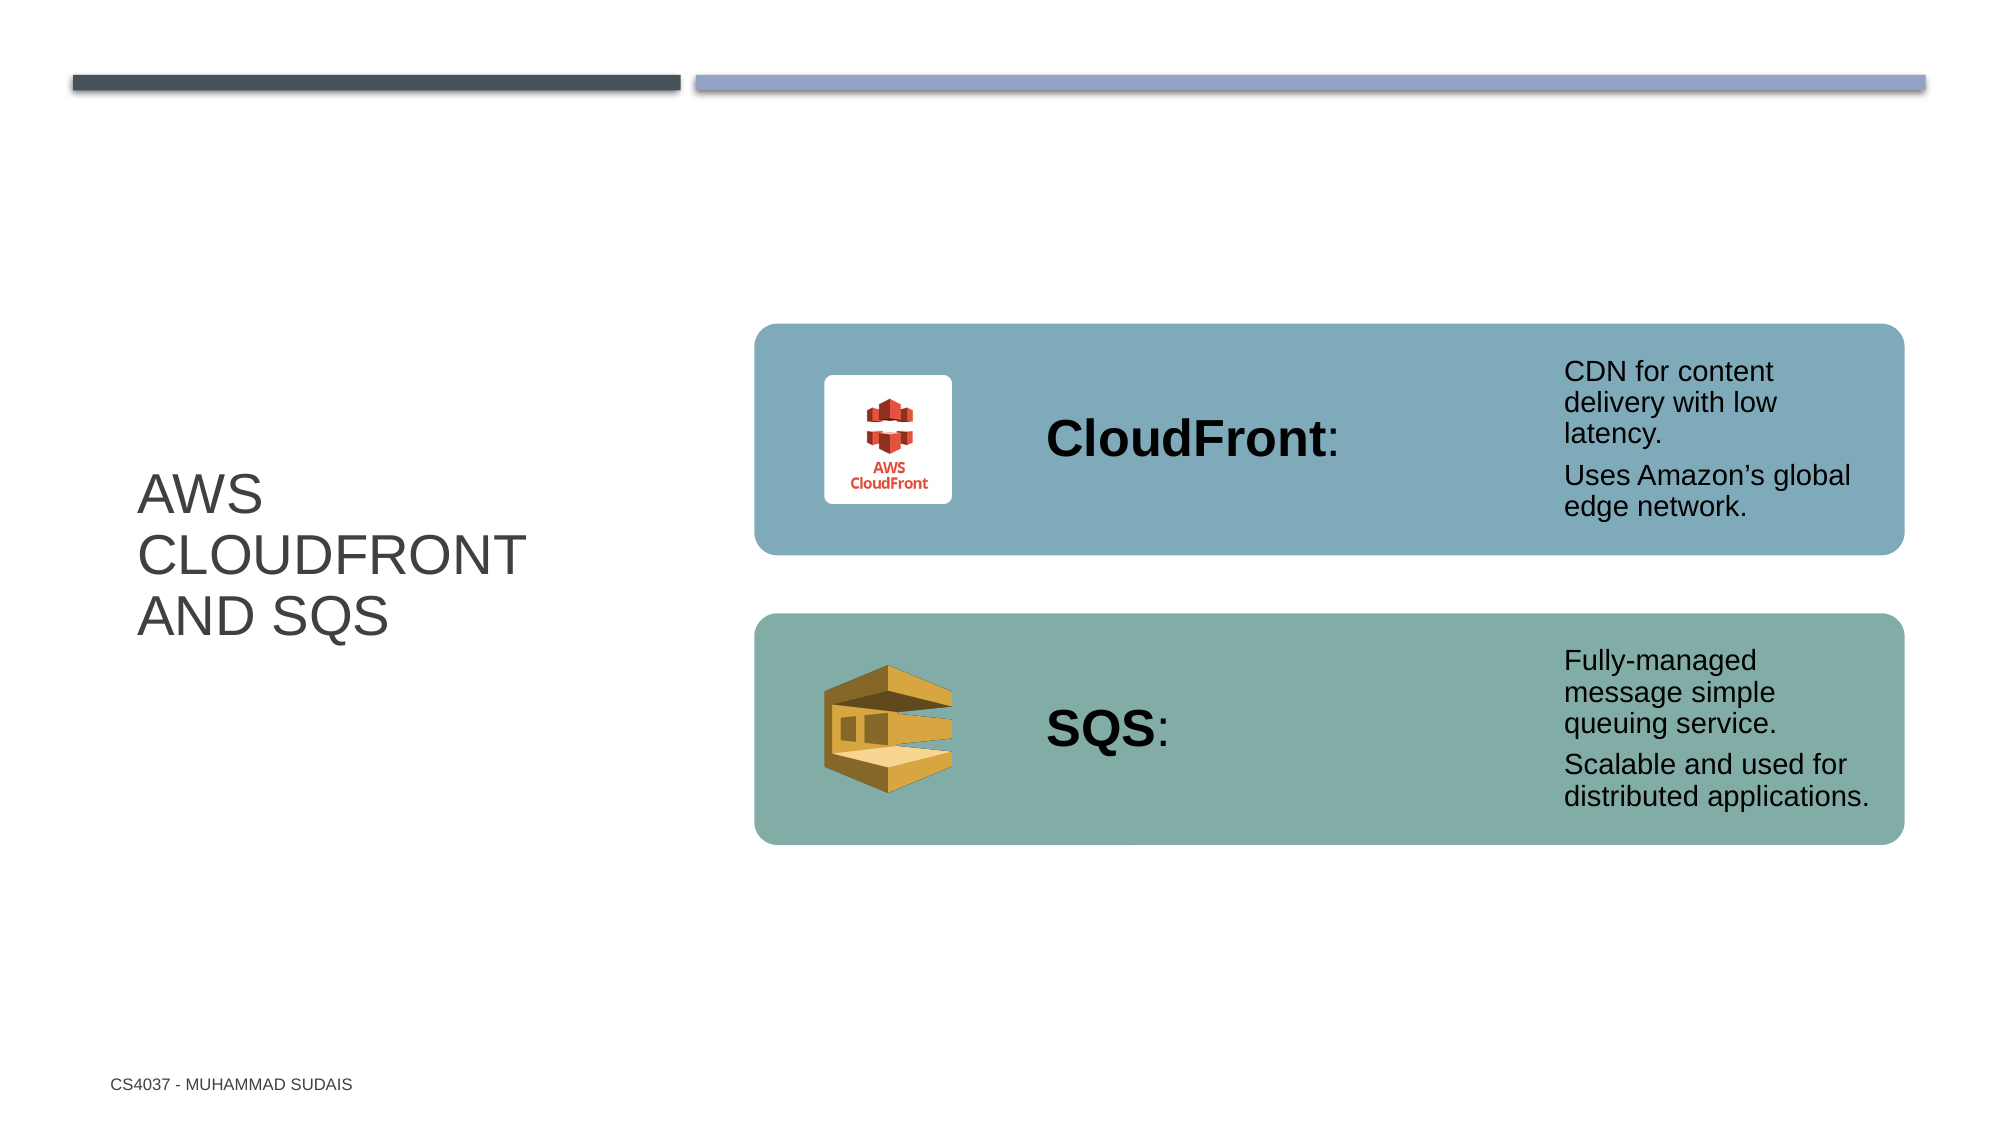

# AWS CloudFront and SQS
CloudFront:
CDN for content delivery with low latency.
Uses Amazon’s global edge network.
SQS:
Fully-managed message simple queuing service.
Scalable and used for distributed applications.
CS4037 - Muhammad Sudais